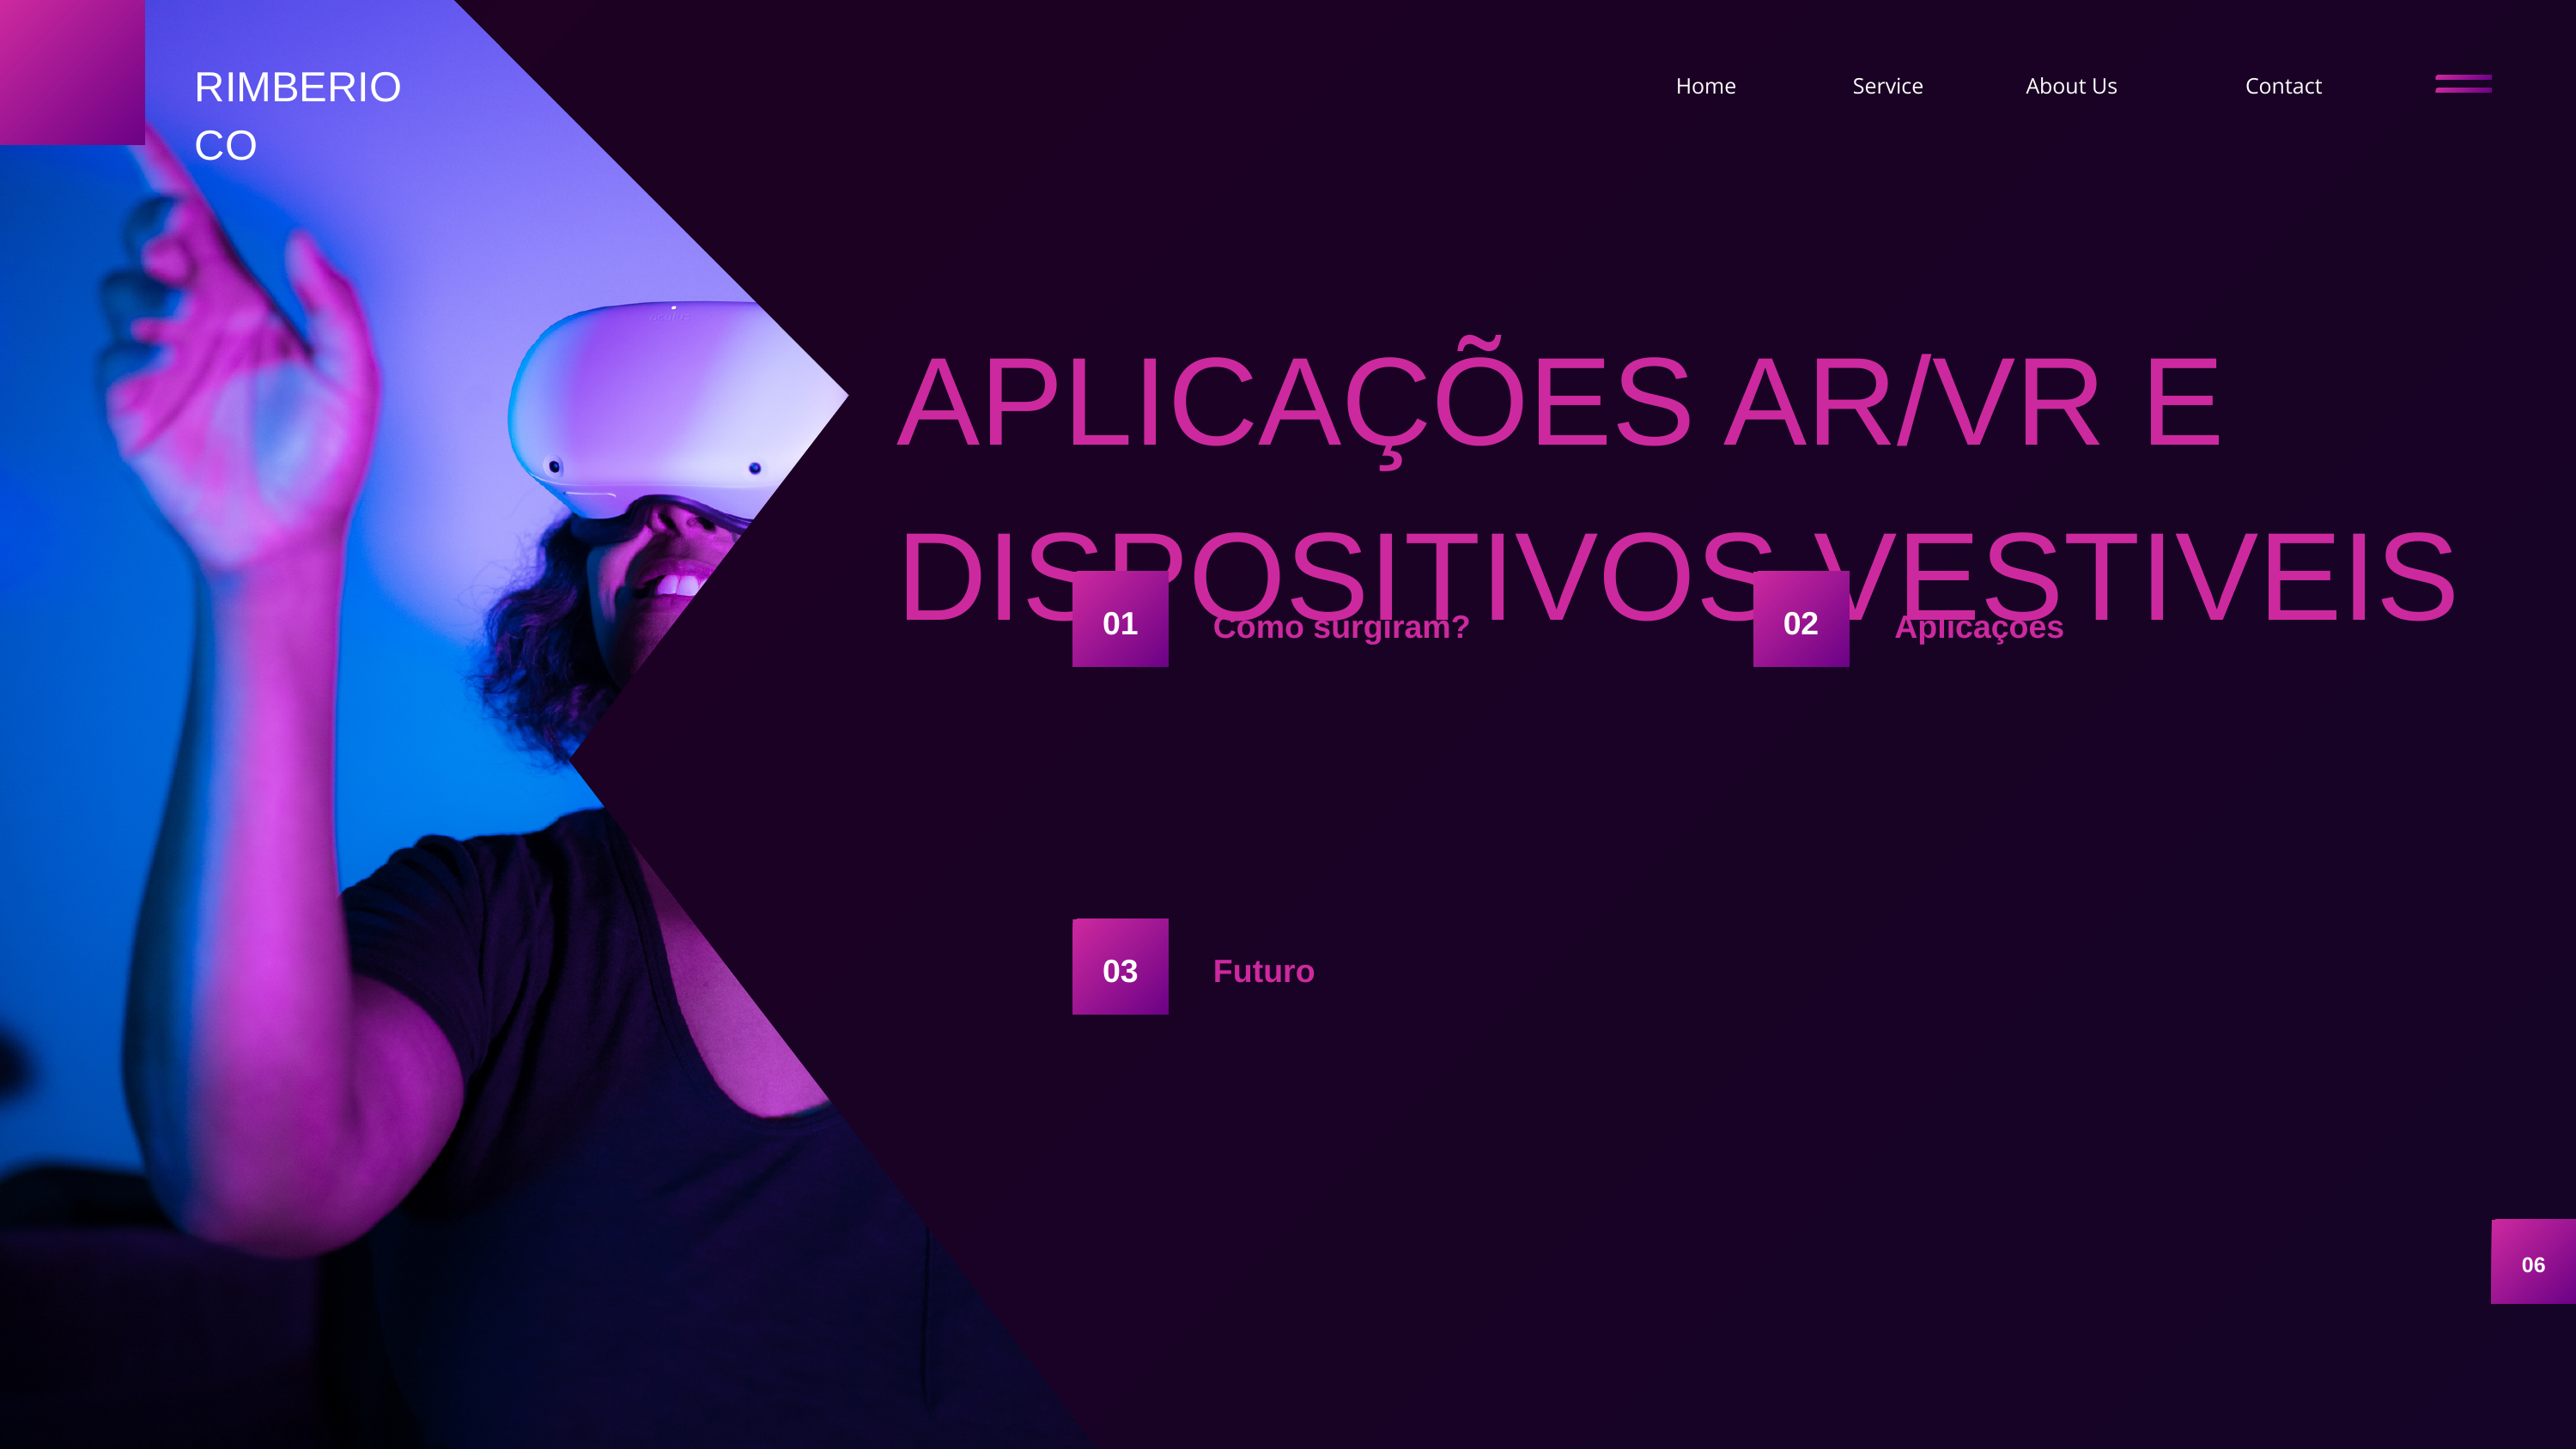

RIMBERIO CO
Home
Service
About Us
Contact

APLICAÇÕES AR/VR E DISPOSITIVOS VESTIVEIS

01
02
Como surgiram?
Aplicações

03
Futuro

06